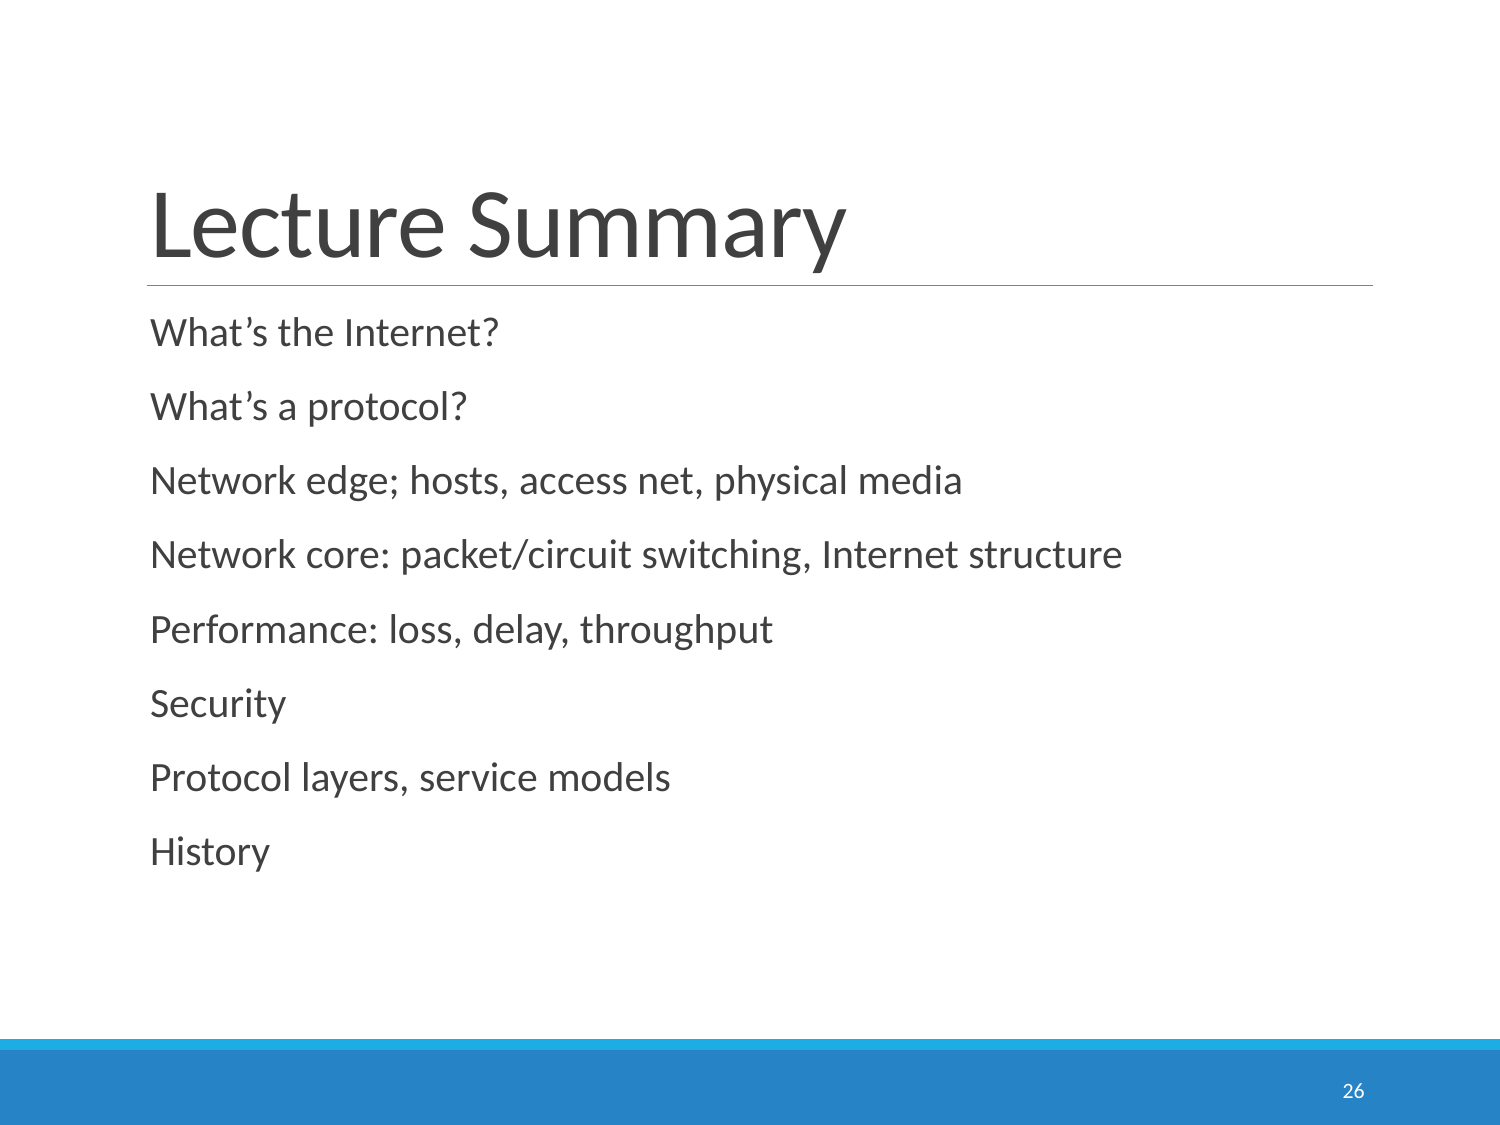

# Lecture Summary
What’s the Internet?
What’s a protocol?
Network edge; hosts, access net, physical media
Network core: packet/circuit switching, Internet structure
Performance: loss, delay, throughput
Security
Protocol layers, service models
History
26